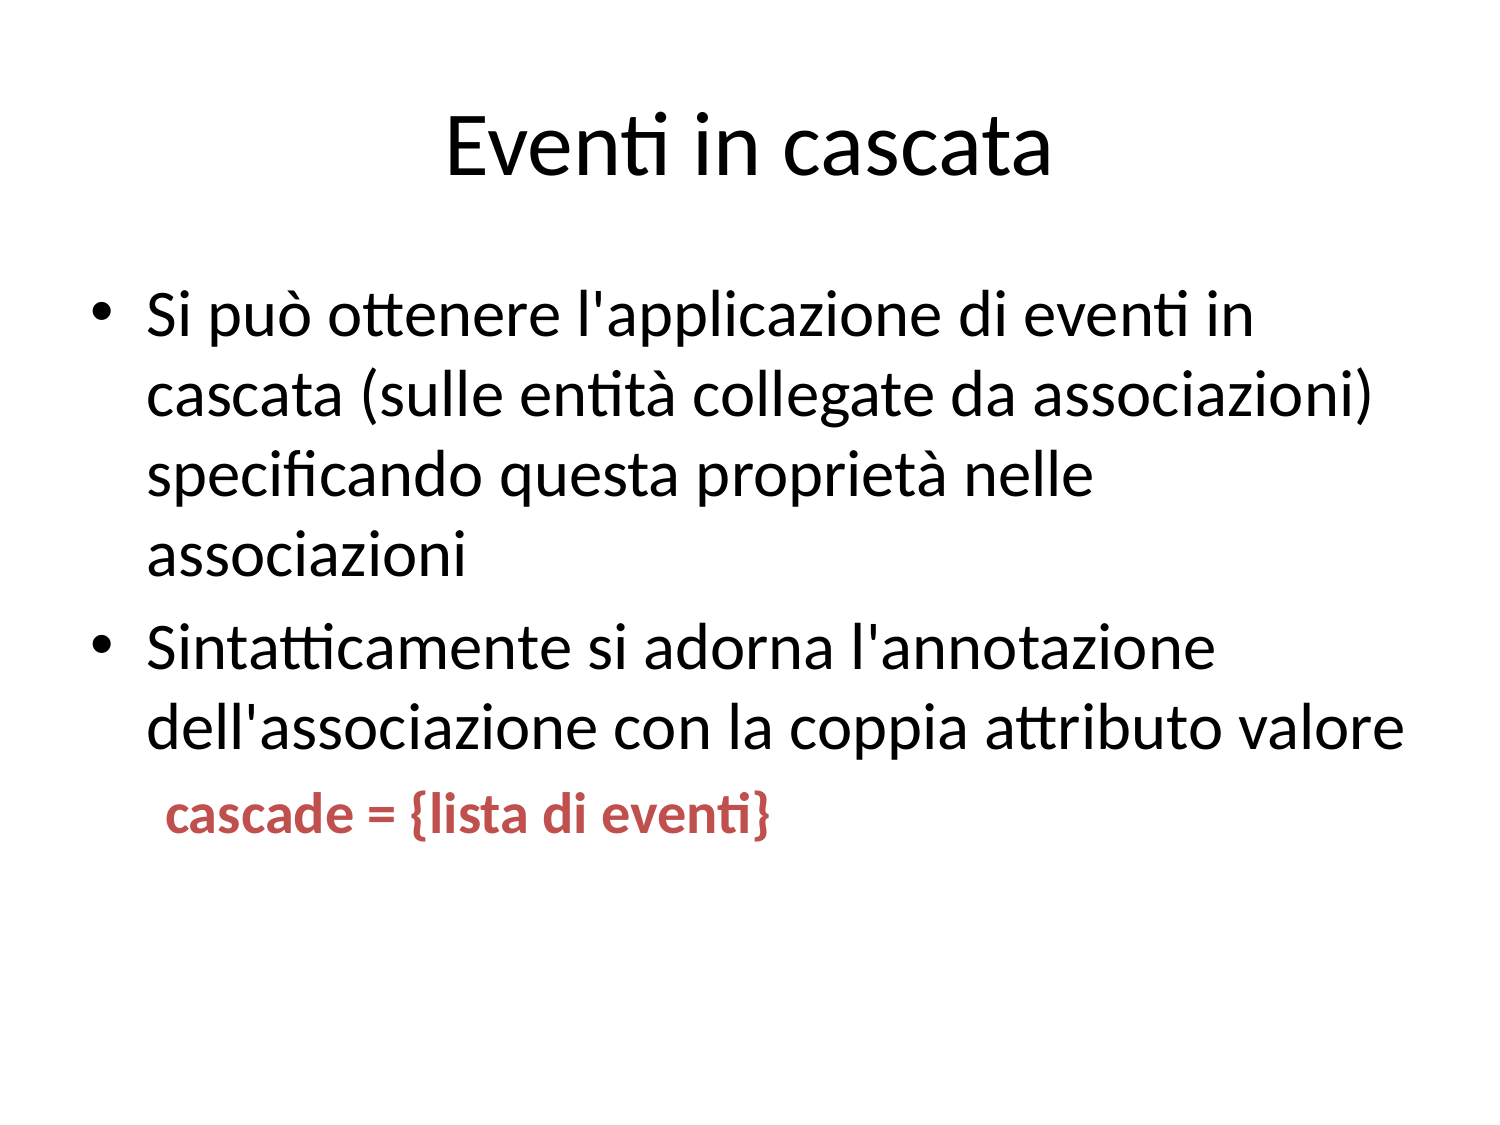

# Eventi in cascata
Si può ottenere l'applicazione di eventi in cascata (sulle entità collegate da associazioni) specificando questa proprietà nelle associazioni
Sintatticamente si adorna l'annotazione dell'associazione con la coppia attributo valore
cascade = {lista di eventi}